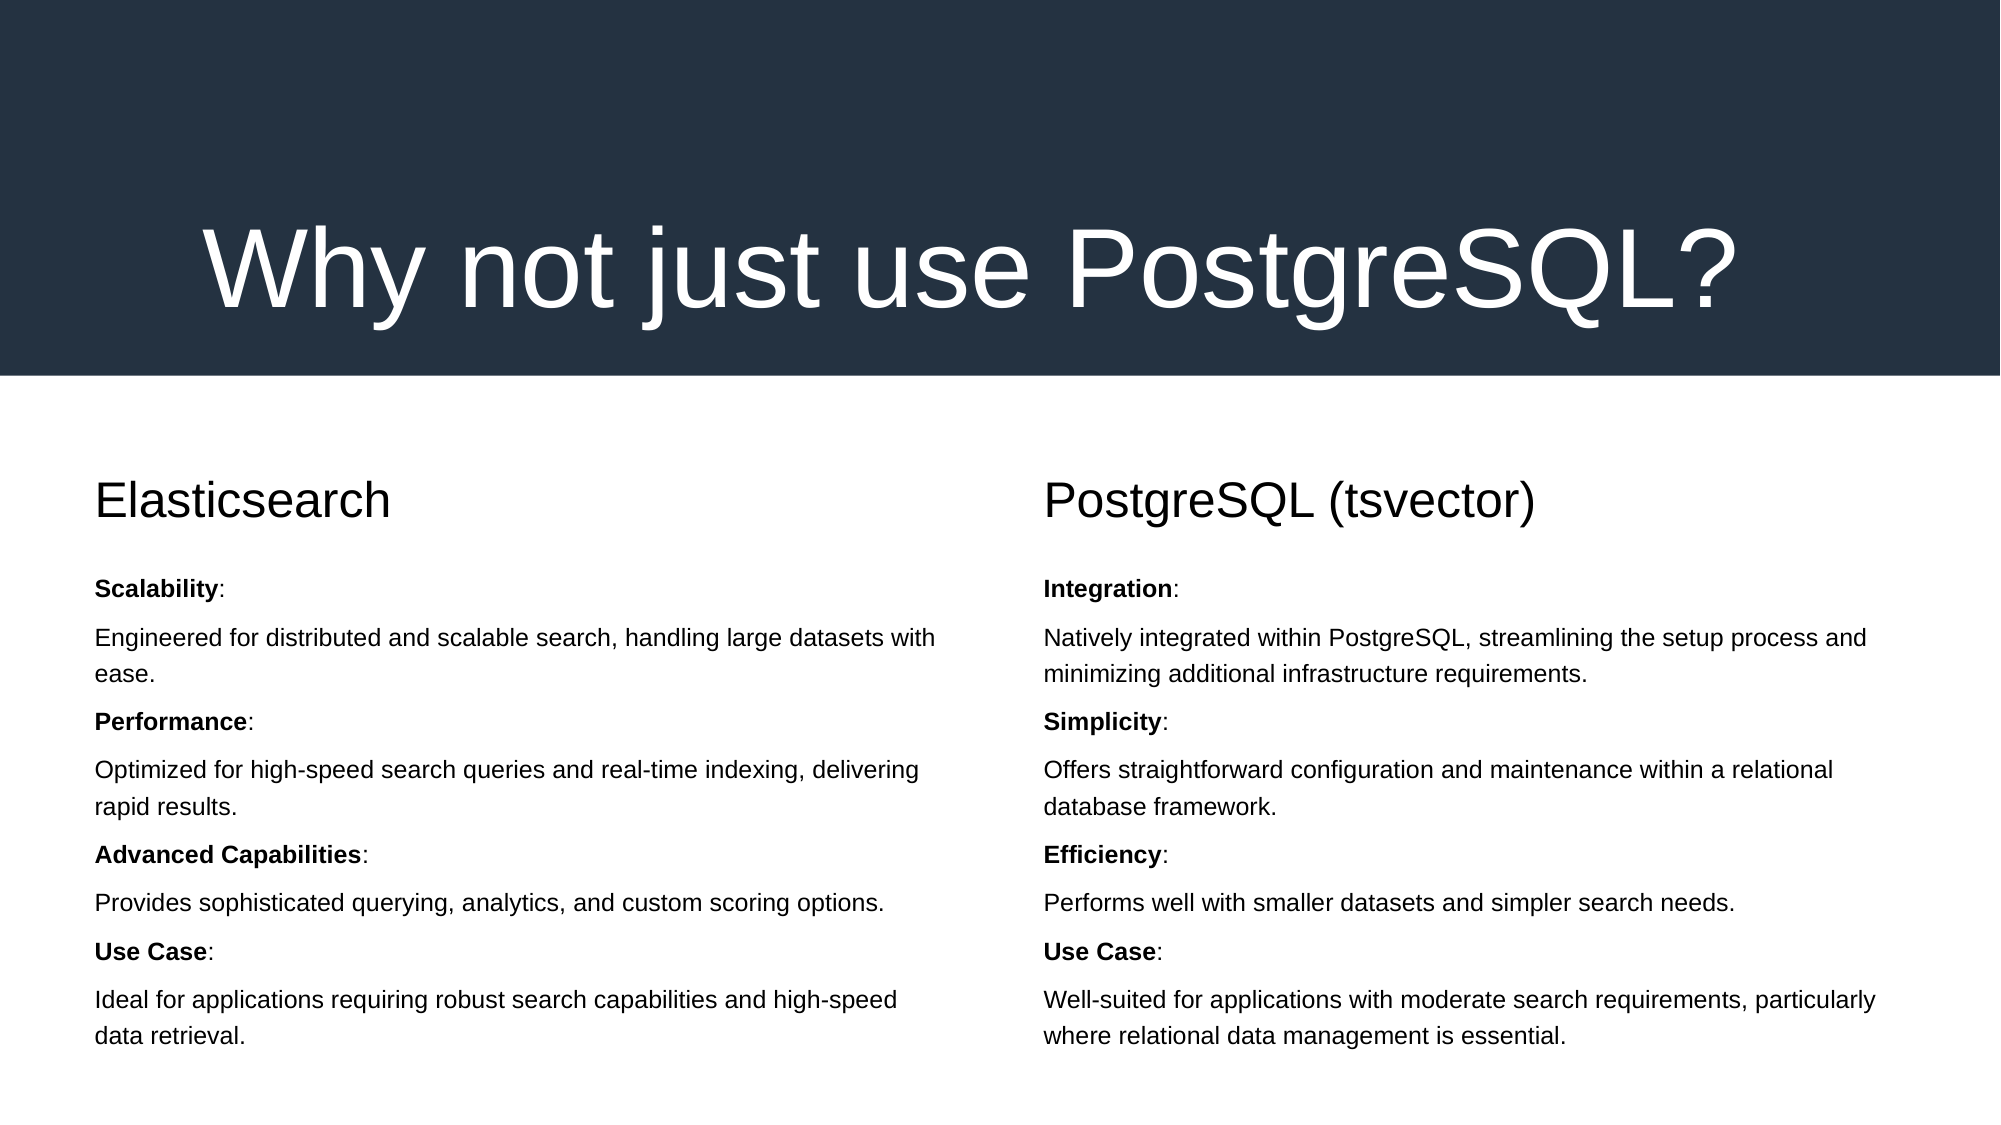

# Why not just use PostgreSQL?
Elasticsearch
PostgreSQL (tsvector)
Scalability:
Engineered for distributed and scalable search, handling large datasets with ease.
Performance:
Optimized for high-speed search queries and real-time indexing, delivering rapid results.
Advanced Capabilities:
Provides sophisticated querying, analytics, and custom scoring options.
Use Case:
Ideal for applications requiring robust search capabilities and high-speed data retrieval.
Integration:
Natively integrated within PostgreSQL, streamlining the setup process and minimizing additional infrastructure requirements.
Simplicity:
Offers straightforward configuration and maintenance within a relational database framework.
Efficiency:
Performs well with smaller datasets and simpler search needs.
Use Case:
Well-suited for applications with moderate search requirements, particularly where relational data management is essential.